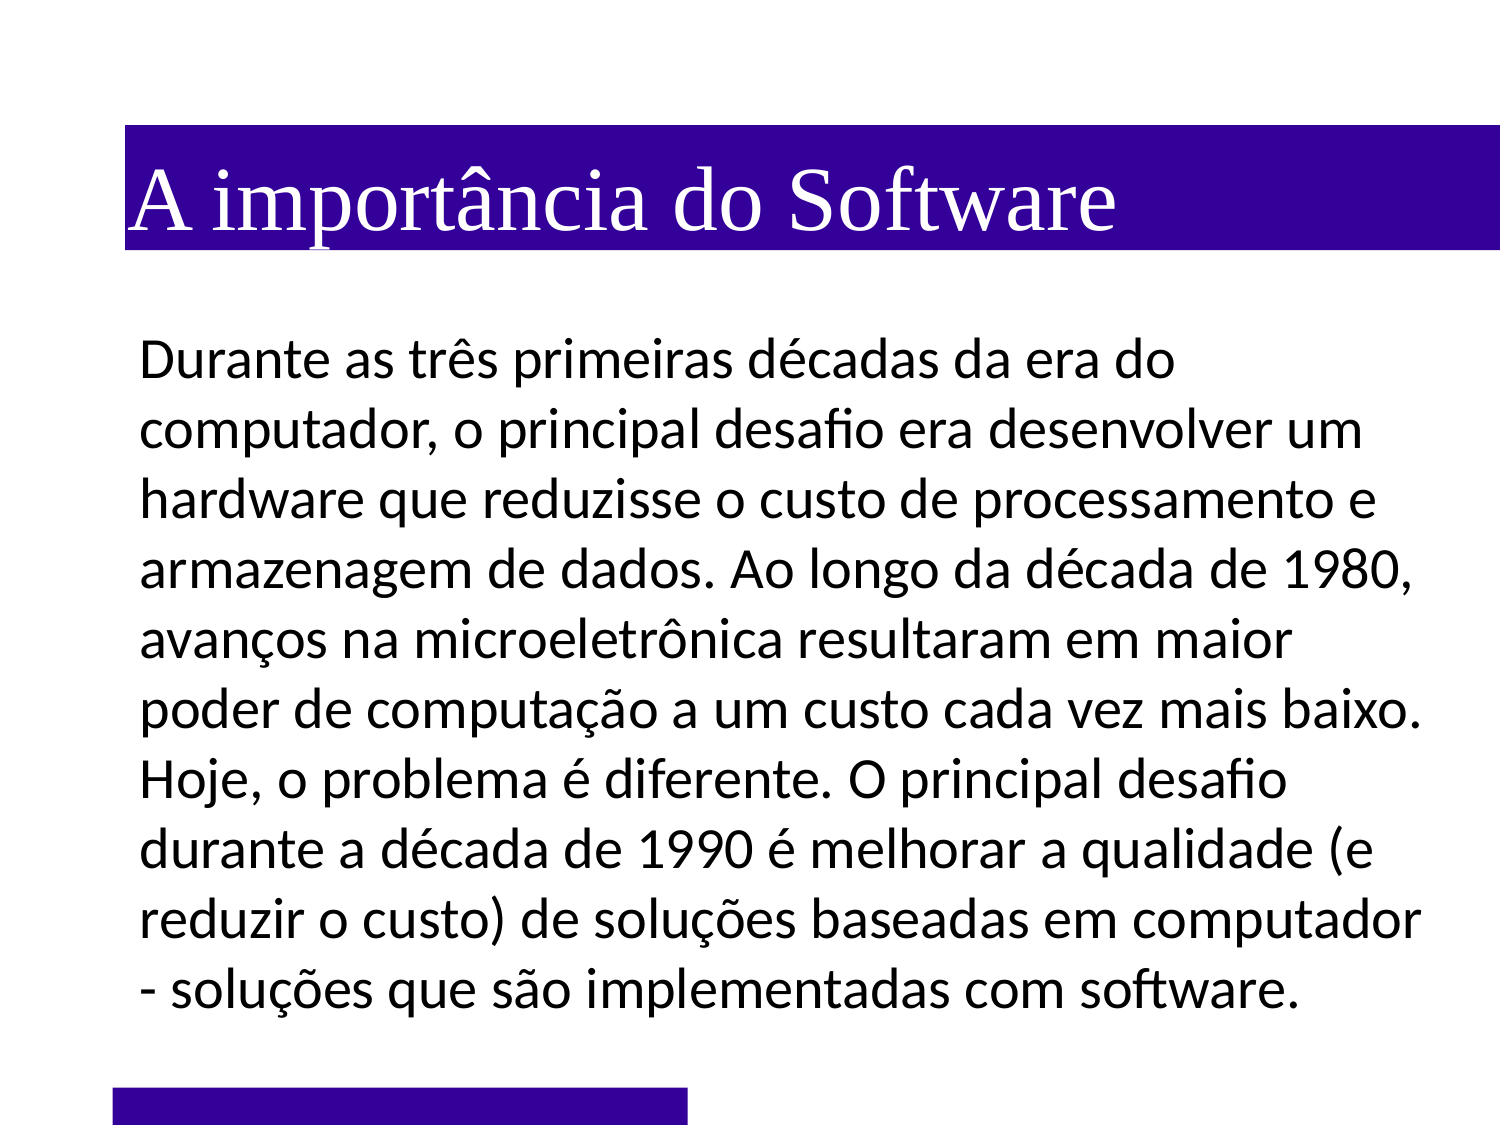

A importância do Software
Durante as três primeiras décadas da era do computador, o principal desafio era desenvolver um hardware que reduzisse o custo de processamento e armazenagem de dados. Ao longo da década de 1980, avanços na microeletrônica resultaram em maior poder de computação a um custo cada vez mais baixo. Hoje, o problema é diferente. O principal desafio durante a década de 1990 é melhorar a qualidade (e reduzir o custo) de soluções baseadas em computador - soluções que são implementadas com software.